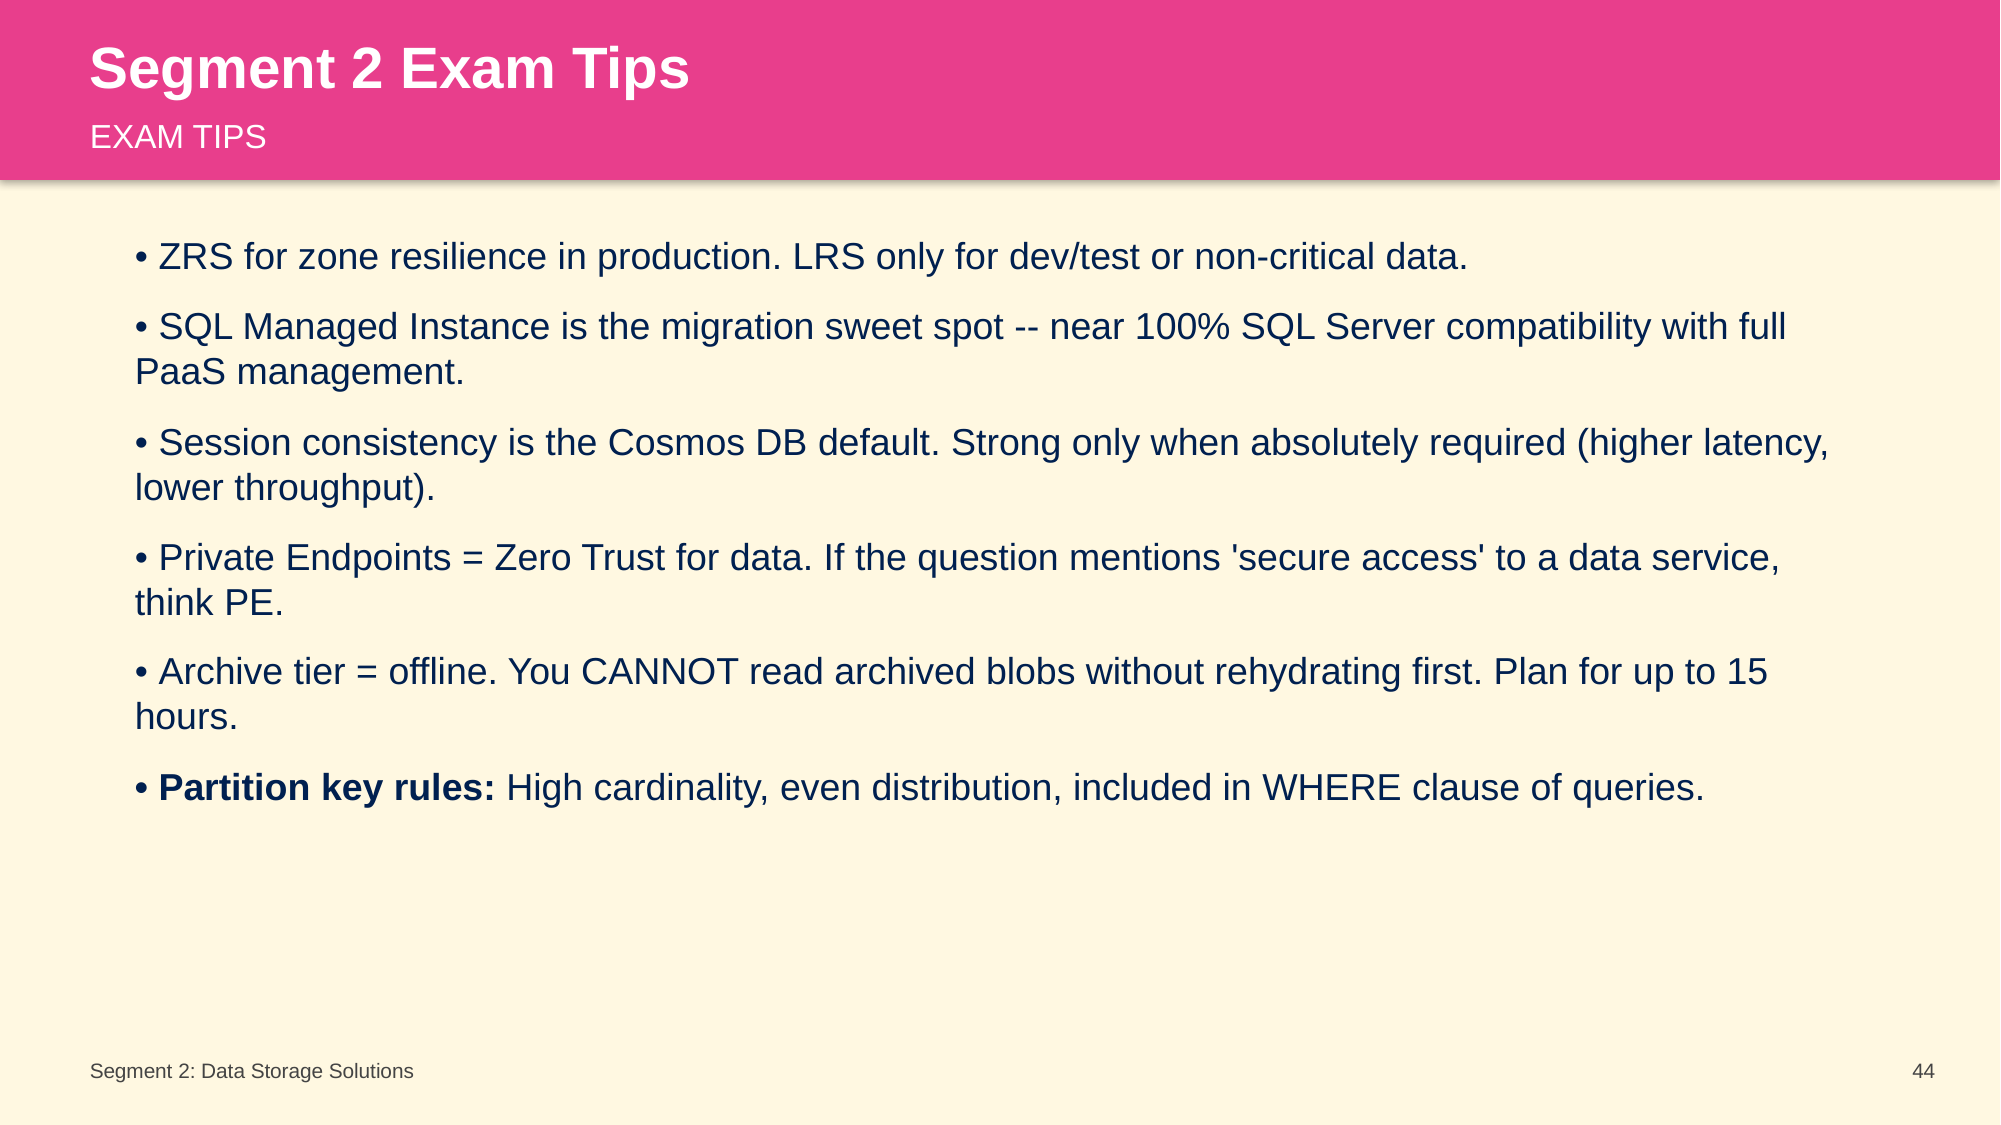

Segment 2 Exam Tips
EXAM TIPS
• ZRS for zone resilience in production. LRS only for dev/test or non-critical data.
• SQL Managed Instance is the migration sweet spot -- near 100% SQL Server compatibility with full PaaS management.
• Session consistency is the Cosmos DB default. Strong only when absolutely required (higher latency, lower throughput).
• Private Endpoints = Zero Trust for data. If the question mentions 'secure access' to a data service, think PE.
• Archive tier = offline. You CANNOT read archived blobs without rehydrating first. Plan for up to 15 hours.
• Partition key rules: High cardinality, even distribution, included in WHERE clause of queries.
Segment 2: Data Storage Solutions
44